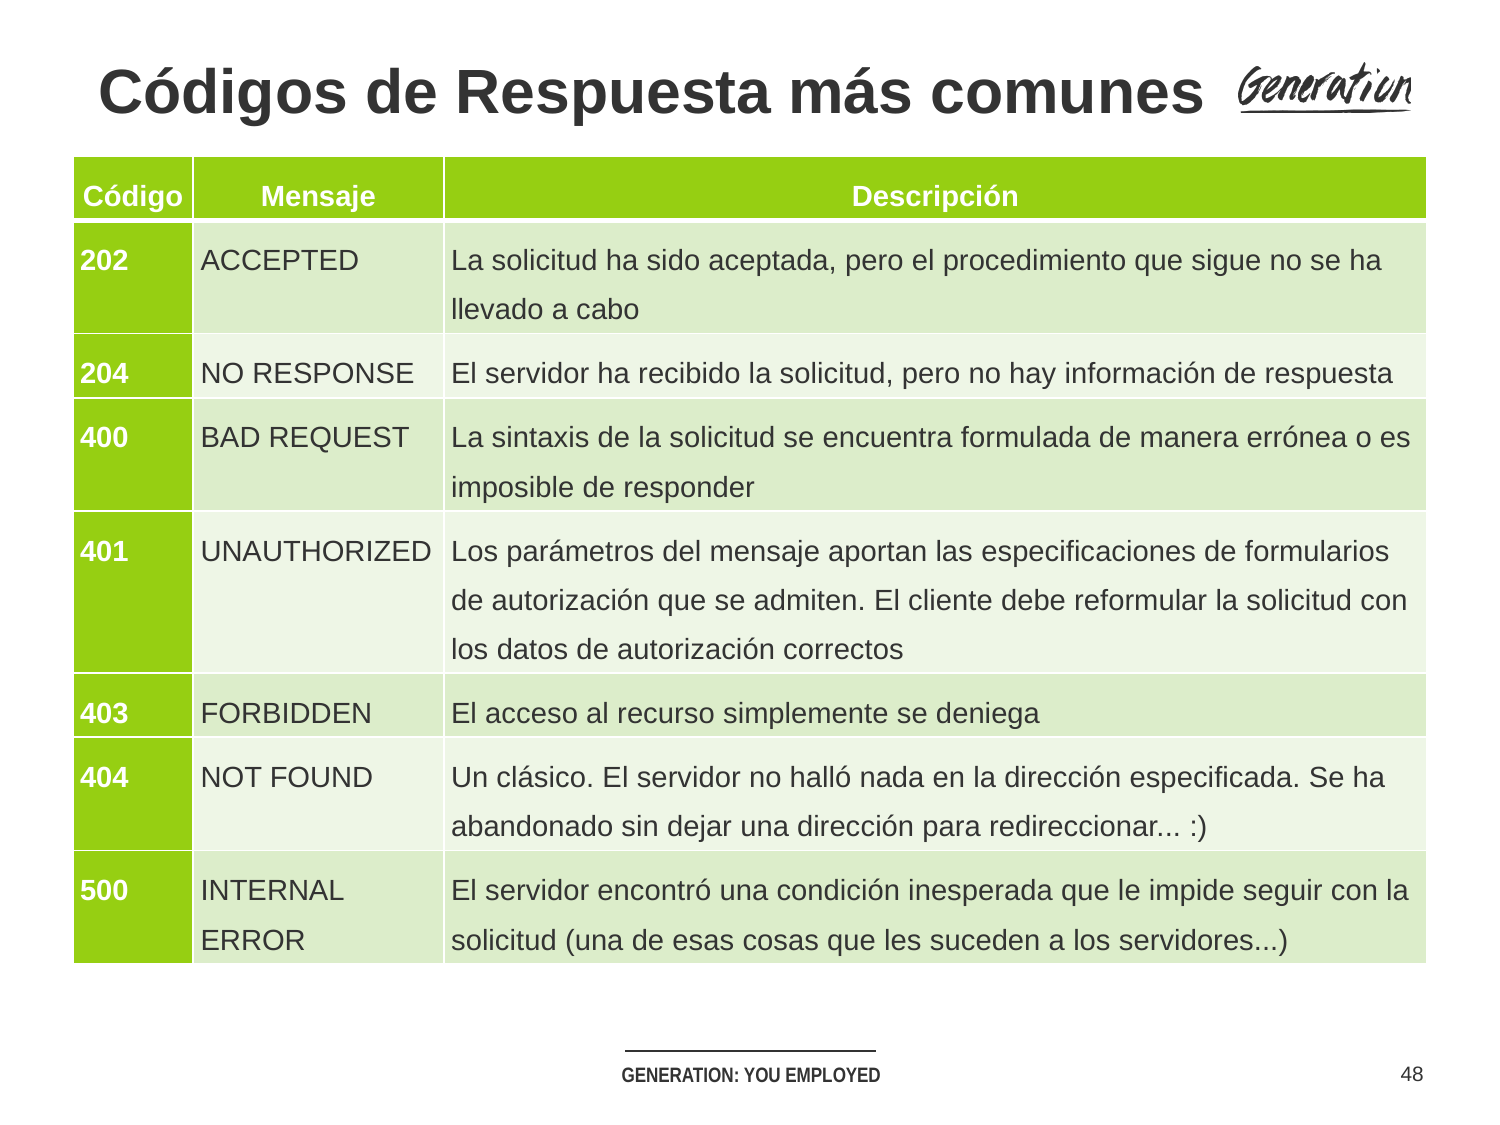

# Códigos de Respuesta más comunes
| Código | Mensaje | Descripción |
| --- | --- | --- |
| 202 | ACCEPTED | La solicitud ha sido aceptada, pero el procedimiento que sigue no se ha llevado a cabo |
| 204 | NO RESPONSE | El servidor ha recibido la solicitud, pero no hay información de respuesta |
| 400 | BAD REQUEST | La sintaxis de la solicitud se encuentra formulada de manera errónea o es imposible de responder |
| 401 | UNAUTHORIZED | Los parámetros del mensaje aportan las especificaciones de formularios de autorización que se admiten. El cliente debe reformular la solicitud con los datos de autorización correctos |
| 403 | FORBIDDEN | El acceso al recurso simplemente se deniega |
| 404 | NOT FOUND | Un clásico. El servidor no halló nada en la dirección especificada. Se ha abandonado sin dejar una dirección para redireccionar... :) |
| 500 | INTERNAL ERROR | El servidor encontró una condición inesperada que le impide seguir con la solicitud (una de esas cosas que les suceden a los servidores...) |